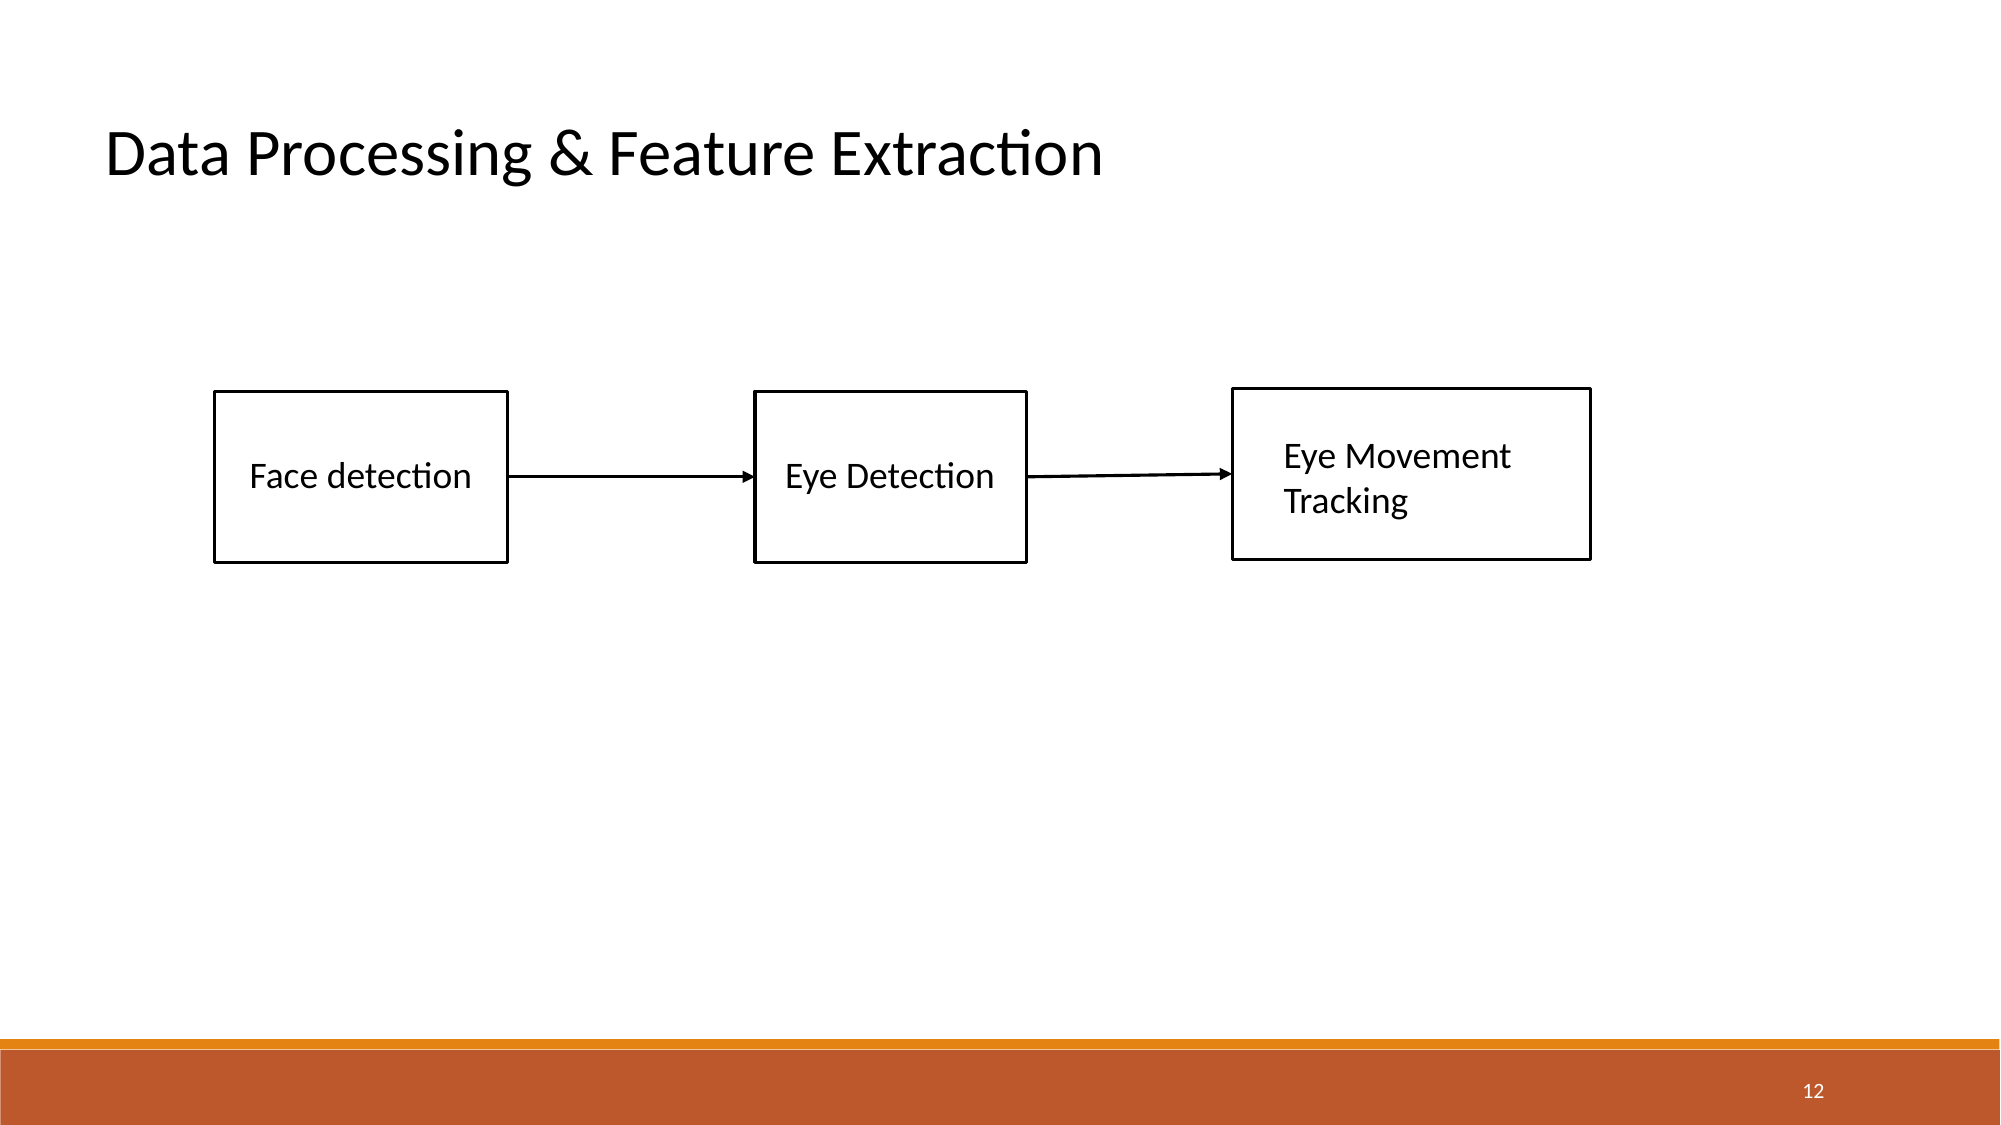

Data Processing & Feature Extraction

Eye Movement Tracking
Face detection
Eye Detection
12